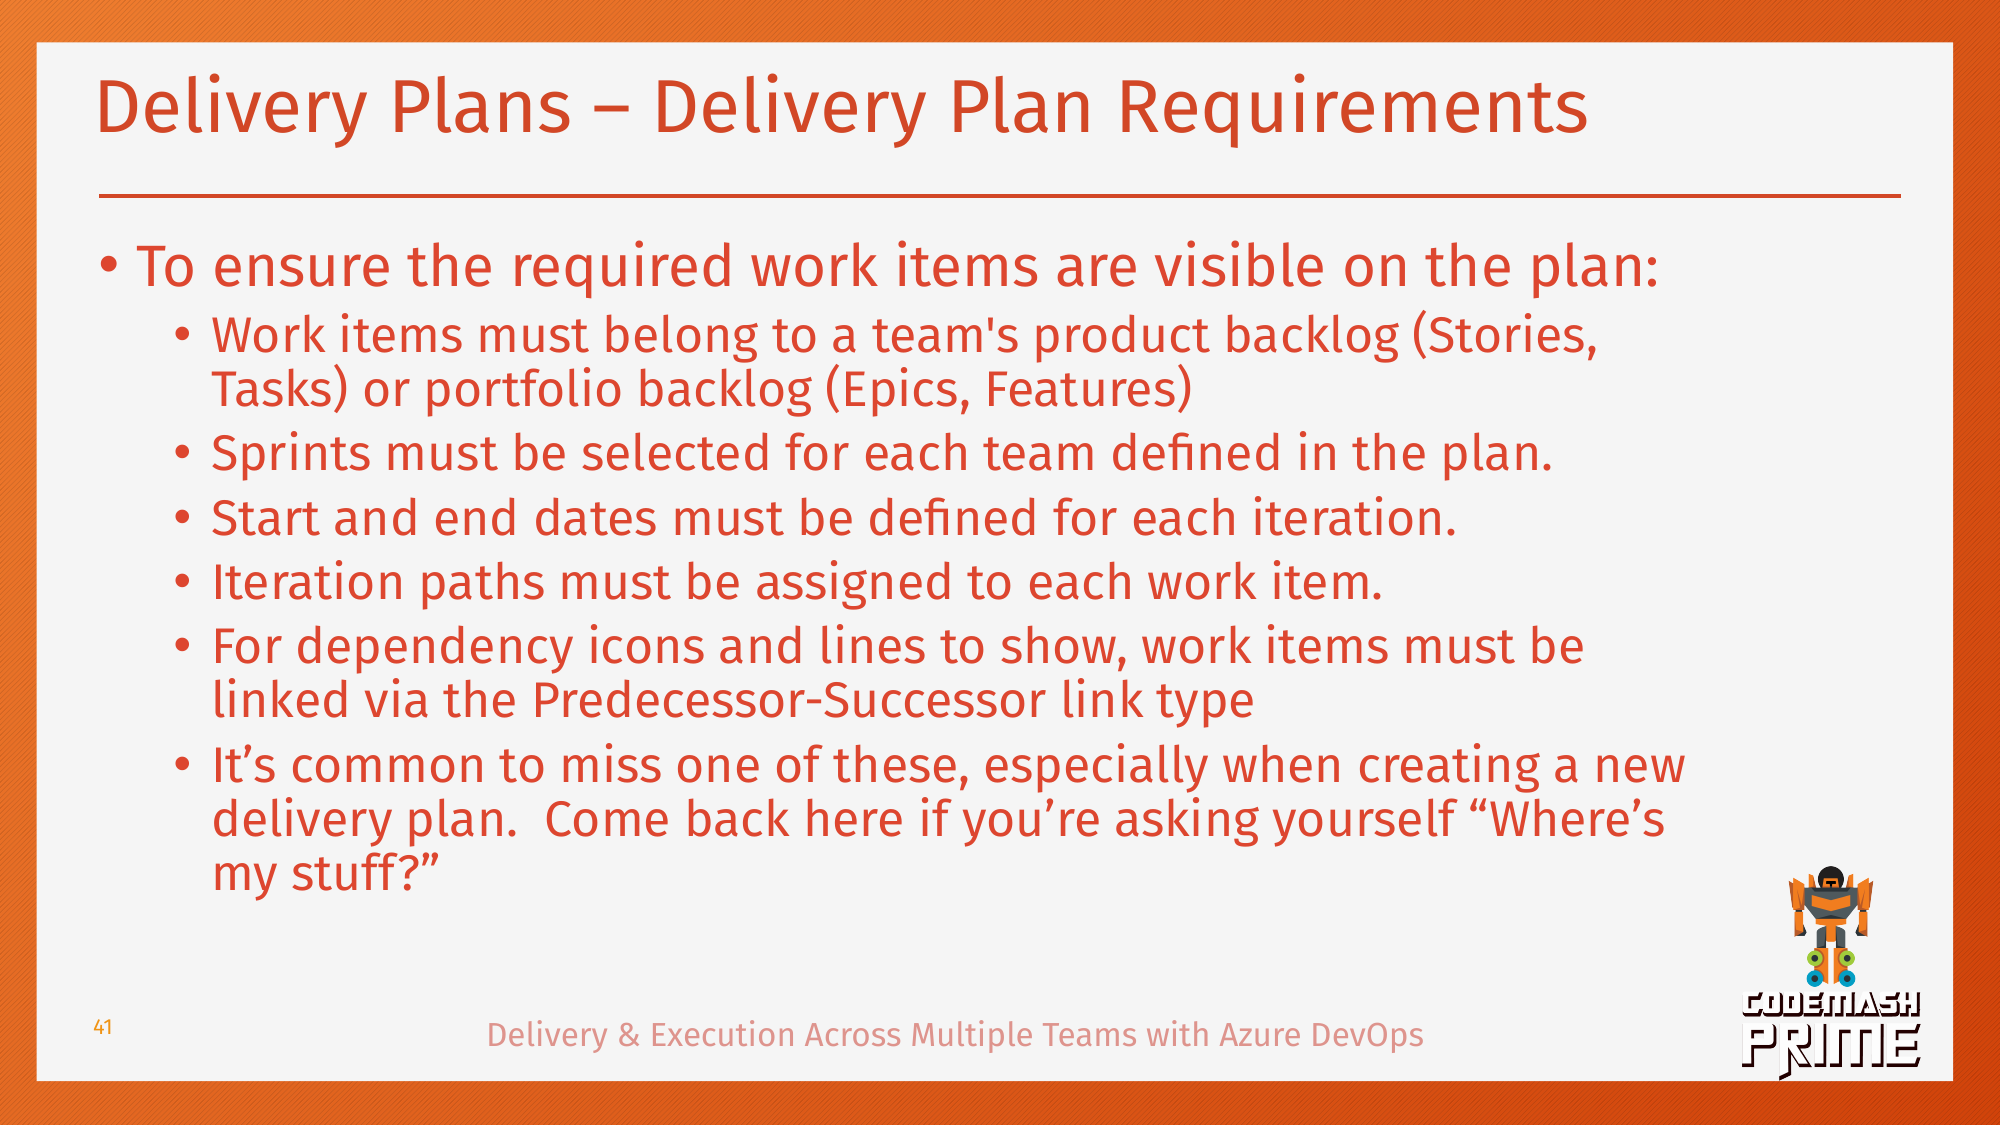

# Delivery Plans – Delivery Plan Requirements
To ensure the required work items are visible on the plan:
Work items must belong to a team's product backlog (Stories, Tasks) or portfolio backlog (Epics, Features)
Sprints must be selected for each team defined in the plan.
Start and end dates must be defined for each iteration.
Iteration paths must be assigned to each work item.
For dependency icons and lines to show, work items must be linked via the Predecessor-Successor link type
It’s common to miss one of these, especially when creating a new delivery plan.  Come back here if you’re asking yourself “Where’s my stuff?”
Delivery & Execution Across Multiple Teams with Azure DevOps